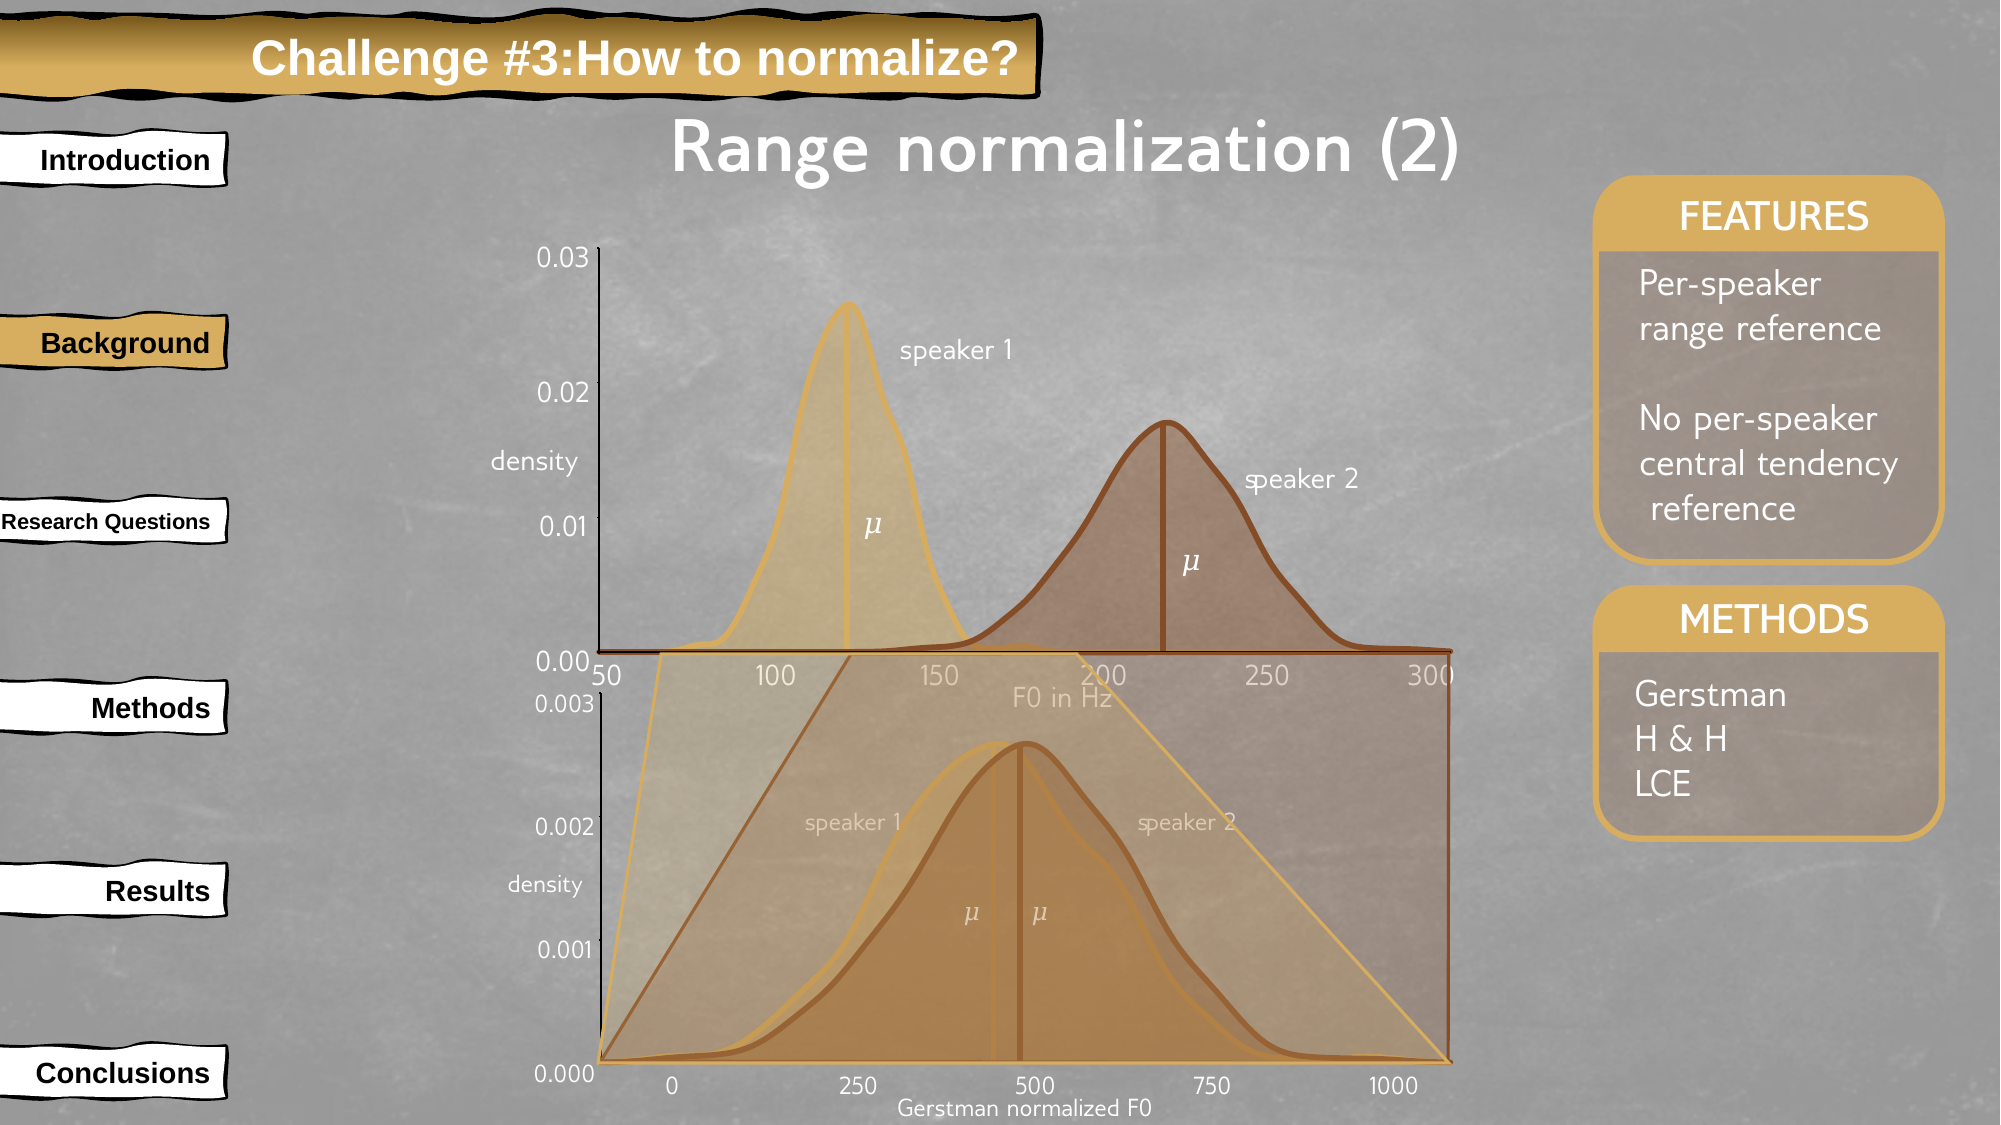

Challenge #3:How to normalize?
Range normalization (2)
Introduction

Per-speaker range reference

No per-speaker central tendency  reference
FEATURES
0.03

Background
speaker 1
0.02

density

s
peaker 2
𝜇
Research Questions
0.01

𝜇

Gerstman
H & H
LCE
METHODS
0.00
50
100
150
200
250
300

F0 in Hz
0.003

s
peaker 1
s
peaker 2
0.002

density
𝜇
𝜇
0.001

0.000
0
250
500
750
1000

Gerstman normalized F0
Methods
Results
Conclusions